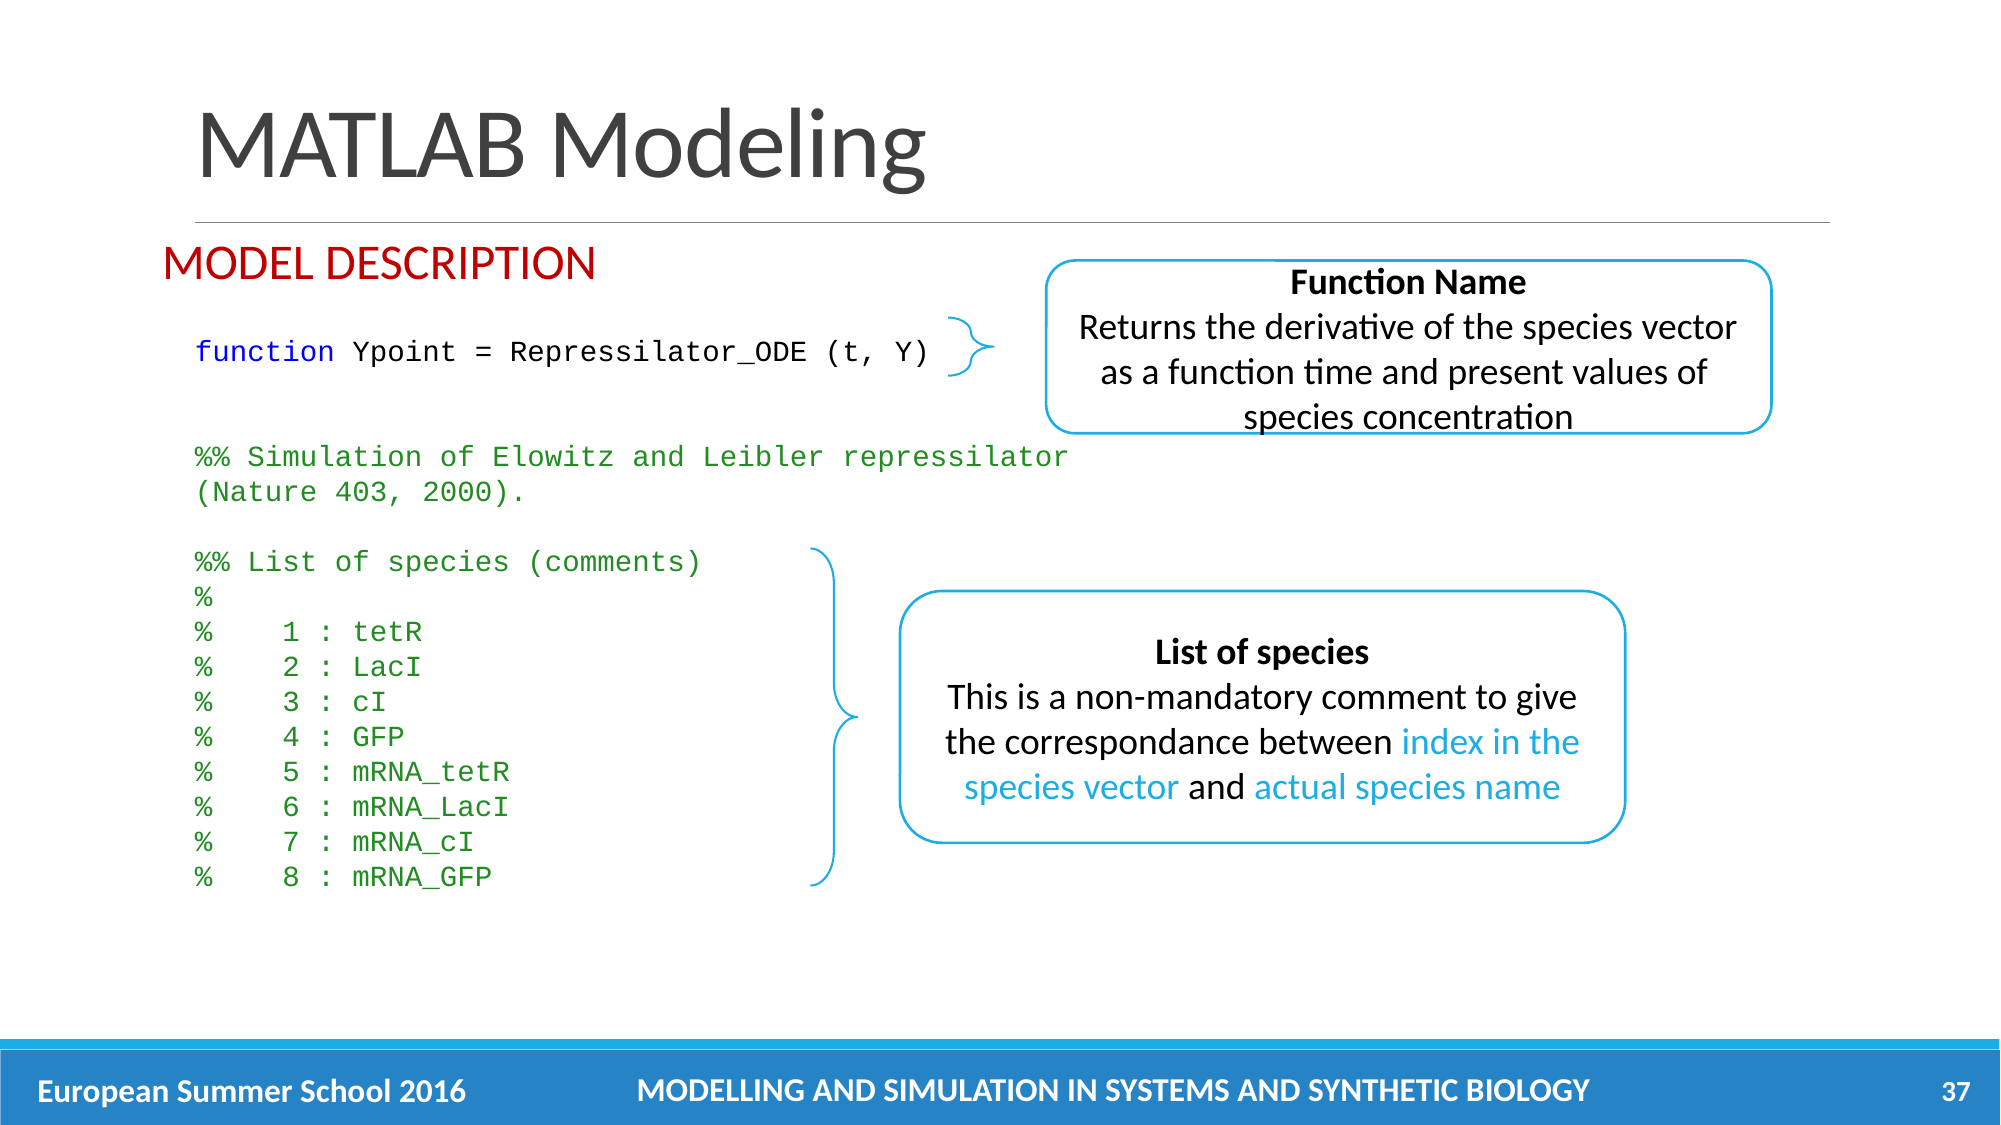

# MATLAB Modeling
Model Description
Function Name
Returns the derivative of the species vector as a function time and present values of  species concentration

function Ypoint = Repressilator_ODE (t, Y)

%% Simulation of Elowitz and Leibler repressilator (Nature 403, 2000).

%% List of species (comments)
%
%    1 : tetR
%    2 : LacI
%    3 : cI
%    4 : GFP
%    5 : mRNA_tetR
%    6 : mRNA_LacI
%    7 : mRNA_cI
%    8 : mRNA_GFP

List of species
This is a non-mandatory comment to give the correspondance between index in the species vector and actual species name
Modelling and simulation in systems and synthetic biology
European Summer School 2016
37